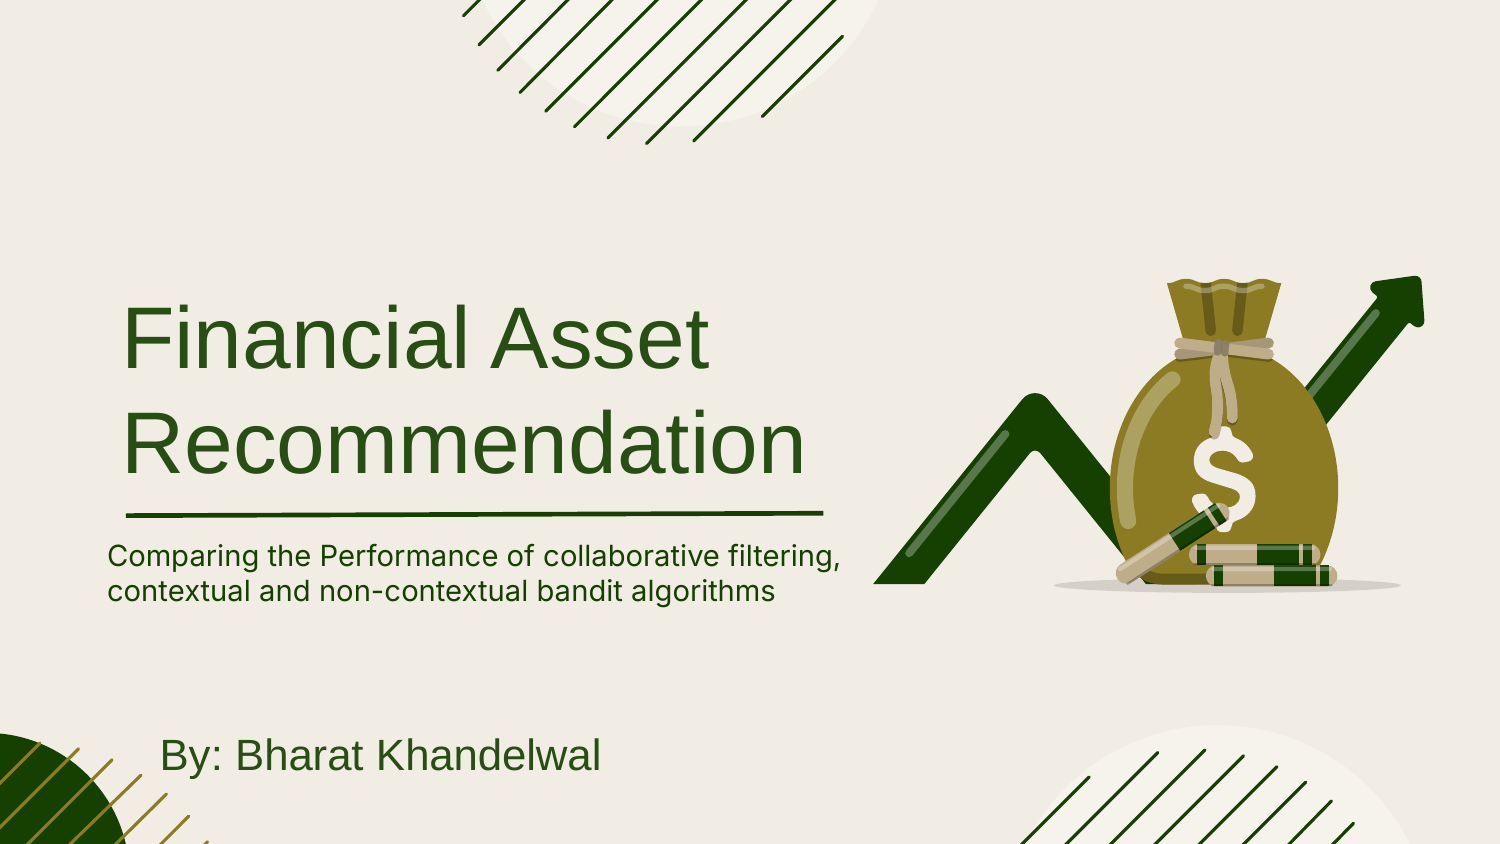

# Financial Asset Recommendation
Comparing the Performance of collaborative filtering, contextual and non-contextual bandit algorithms

By: Bharat Khandelwal